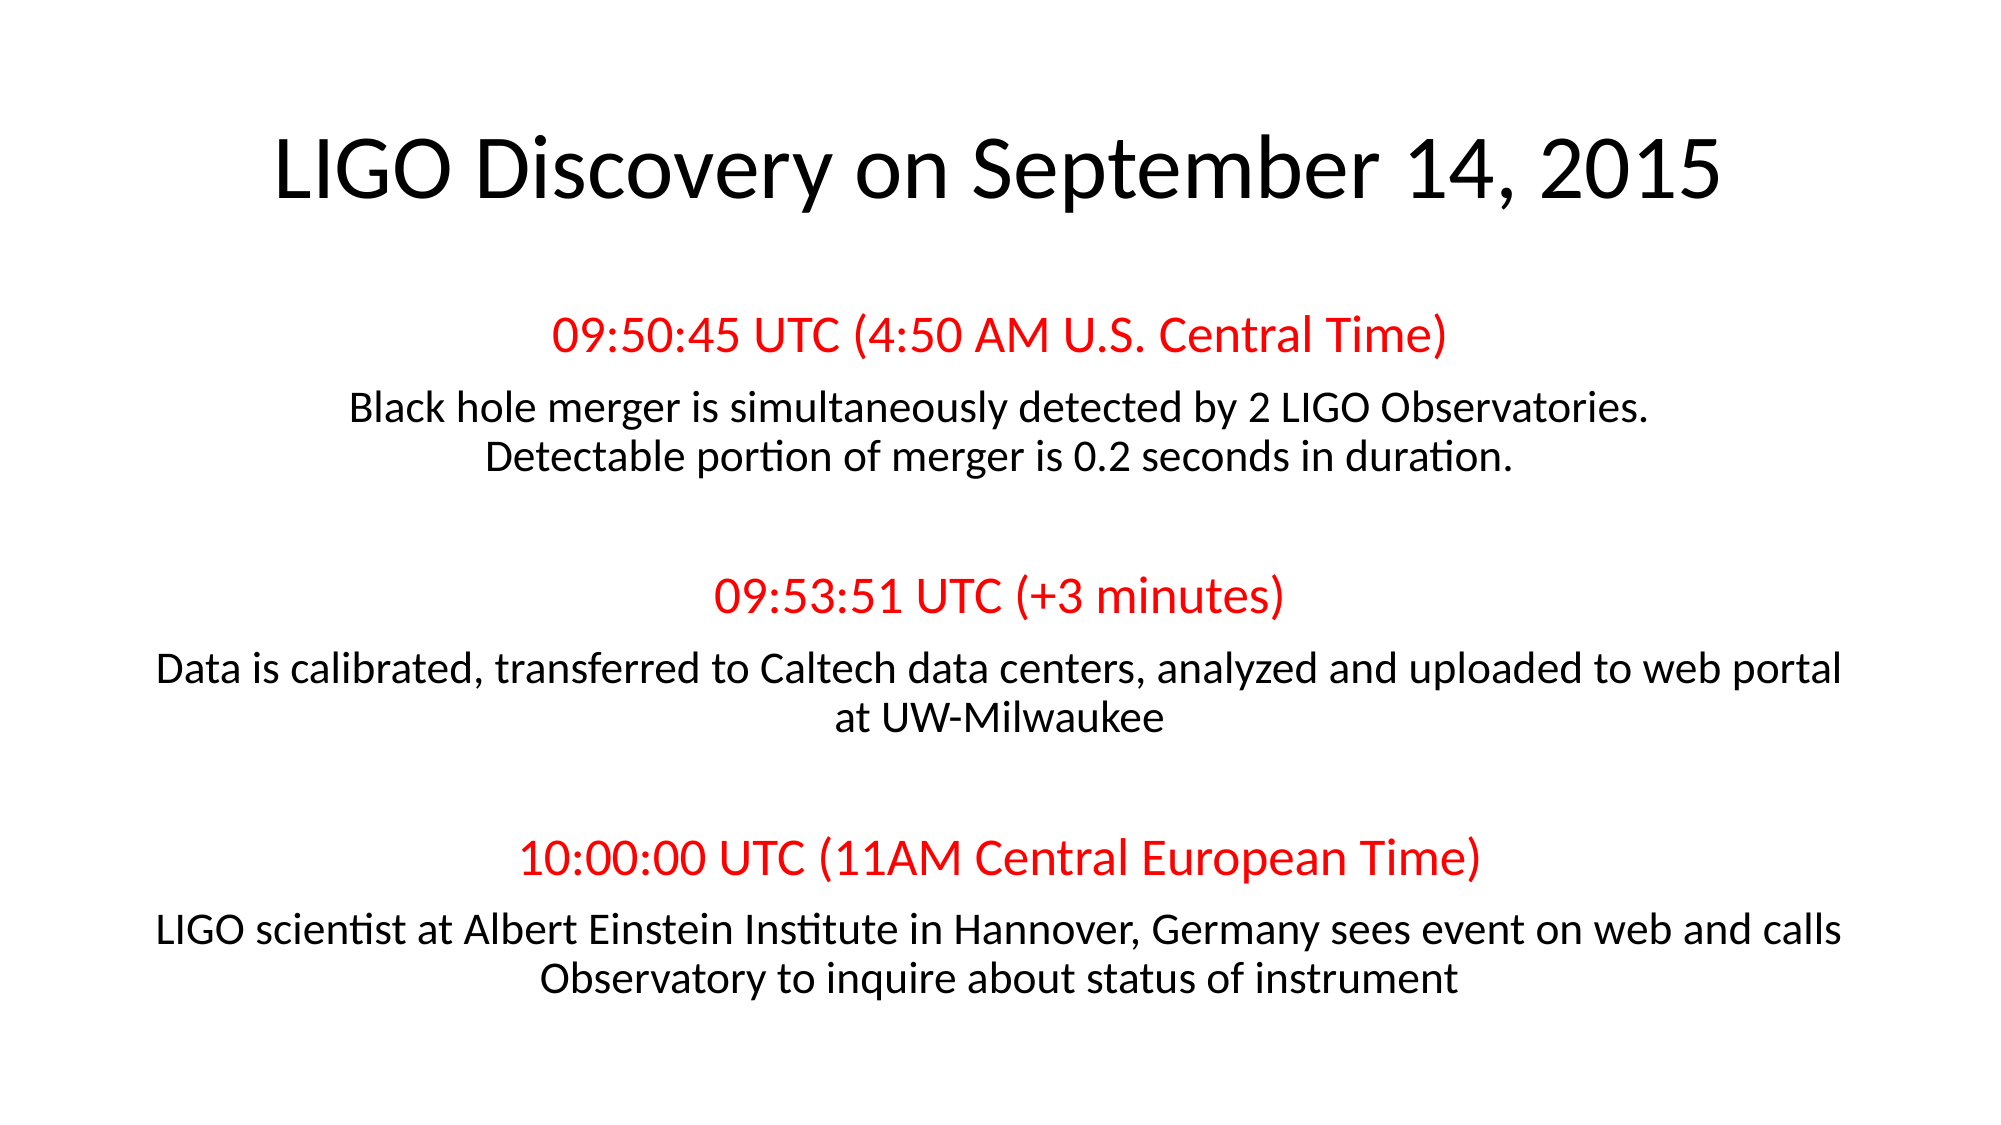

# LIGO Discovery on September 14, 2015
09:50:45 UTC (4:50 AM U.S. Central Time)
Black hole merger is simultaneously detected by 2 LIGO Observatories.
Detectable portion of merger is 0.2 seconds in duration.

09:53:51 UTC (+3 minutes)
Data is calibrated, transferred to Caltech data centers, analyzed and uploaded to web portal at UW-Milwaukee

10:00:00 UTC (11AM Central European Time)
LIGO scientist at Albert Einstein Institute in Hannover, Germany sees event on web and calls Observatory to inquire about status of instrument